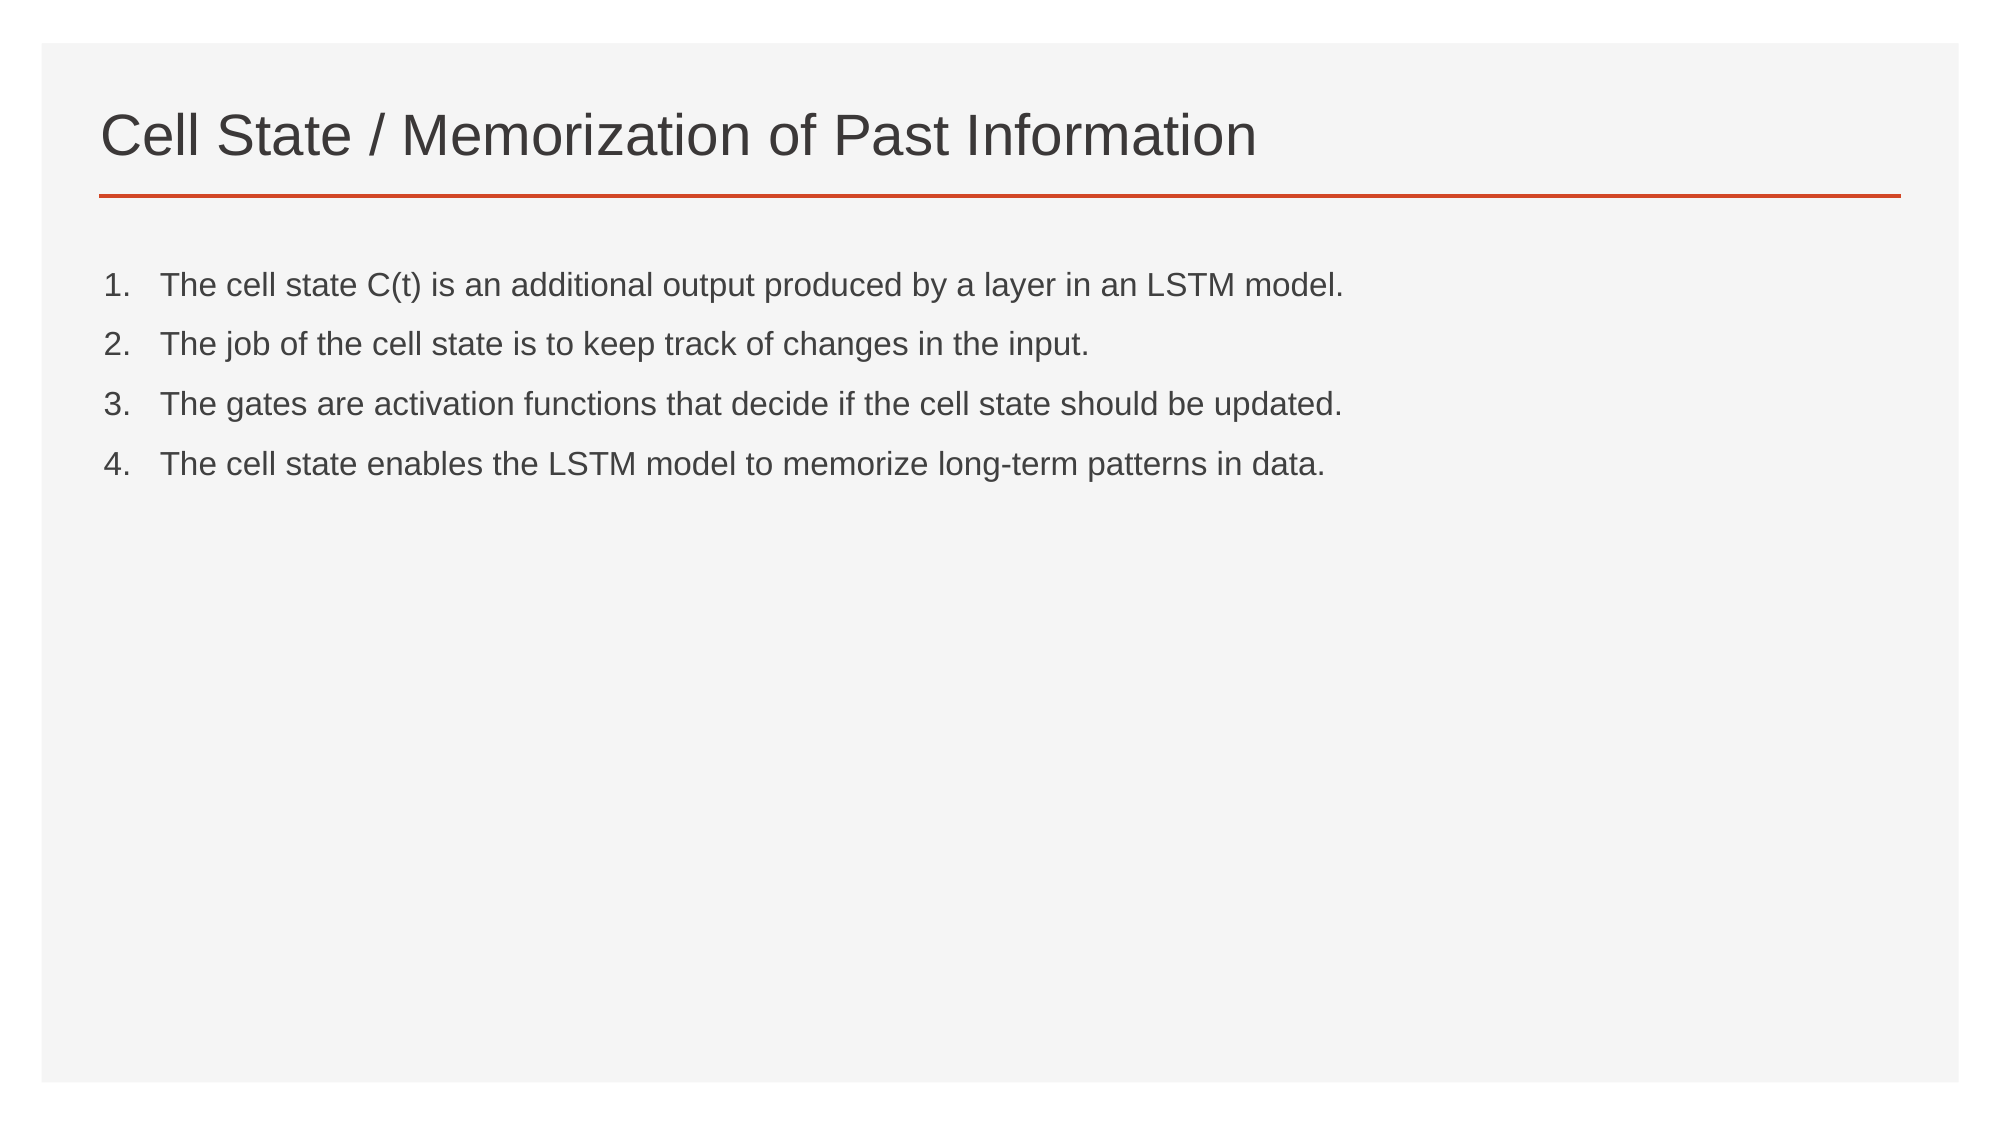

# Cell State / Memorization of Past Information
The cell state C(t) is an additional output produced by a layer in an LSTM model.
The job of the cell state is to keep track of changes in the input.
The gates are activation functions that decide if the cell state should be updated.
The cell state enables the LSTM model to memorize long-term patterns in data.